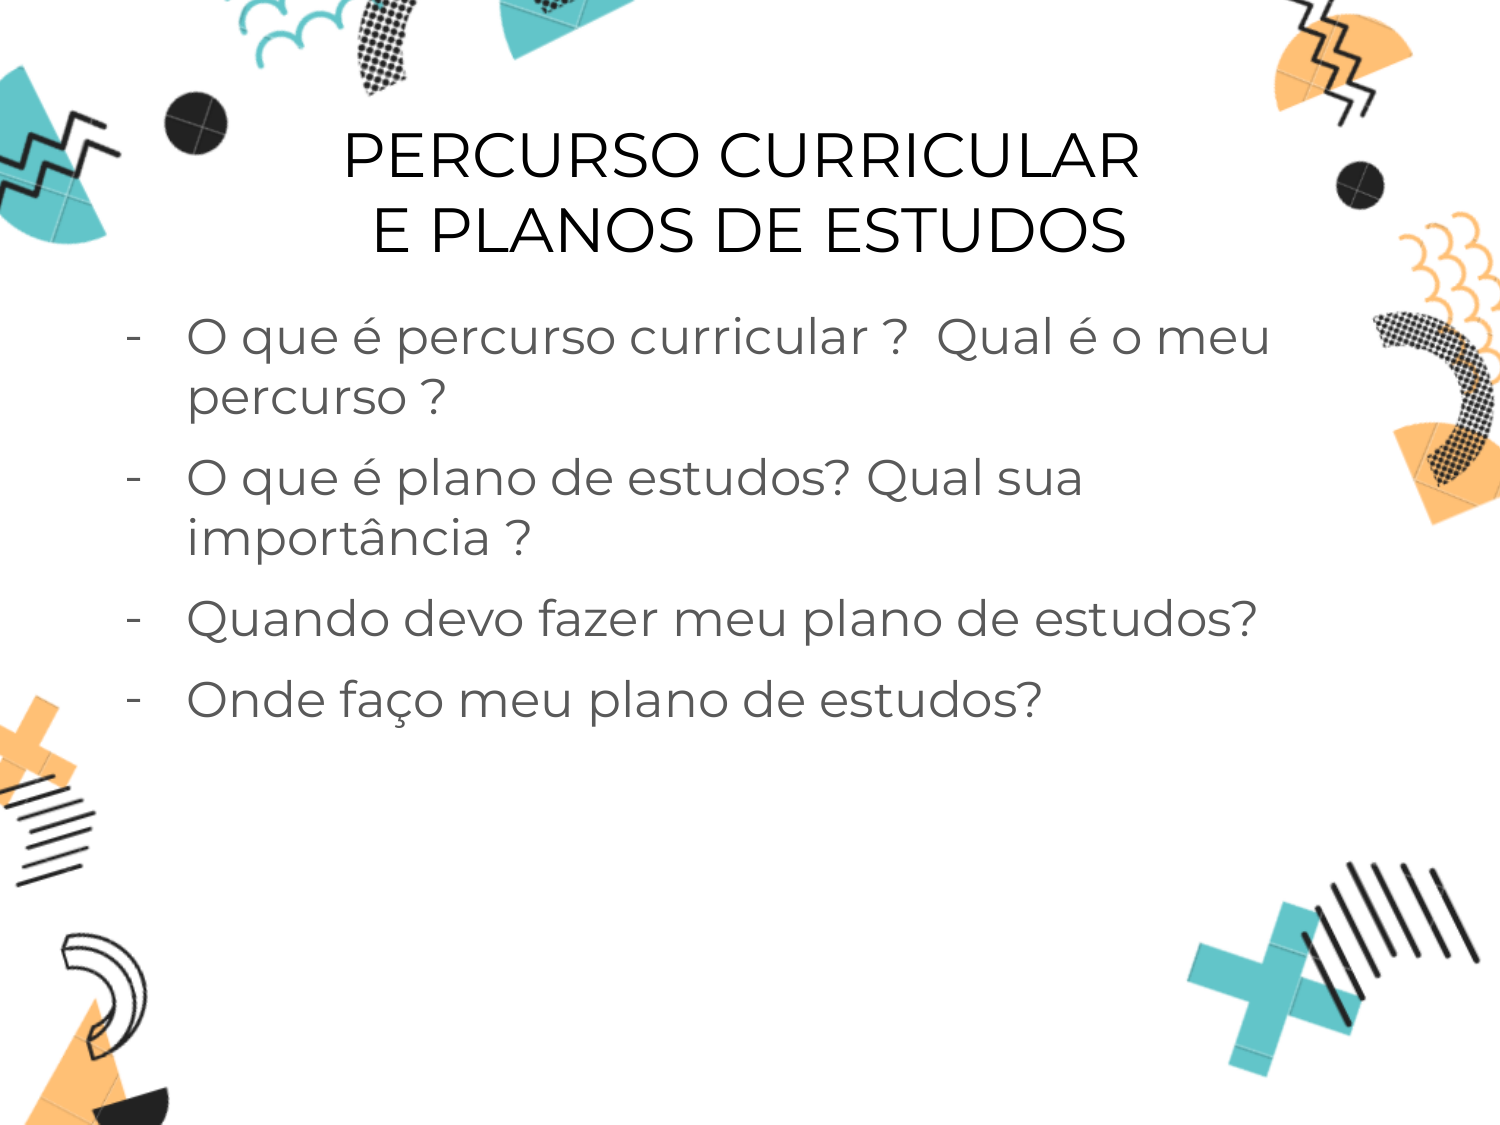

# PERCURSO CURRICULAR
E PLANOS DE ESTUDOS
O que é percurso curricular ?  Qual é o meu percurso ?
O que é plano de estudos? Qual sua importância ?
Quando devo fazer meu plano de estudos?
Onde faço meu plano de estudos?